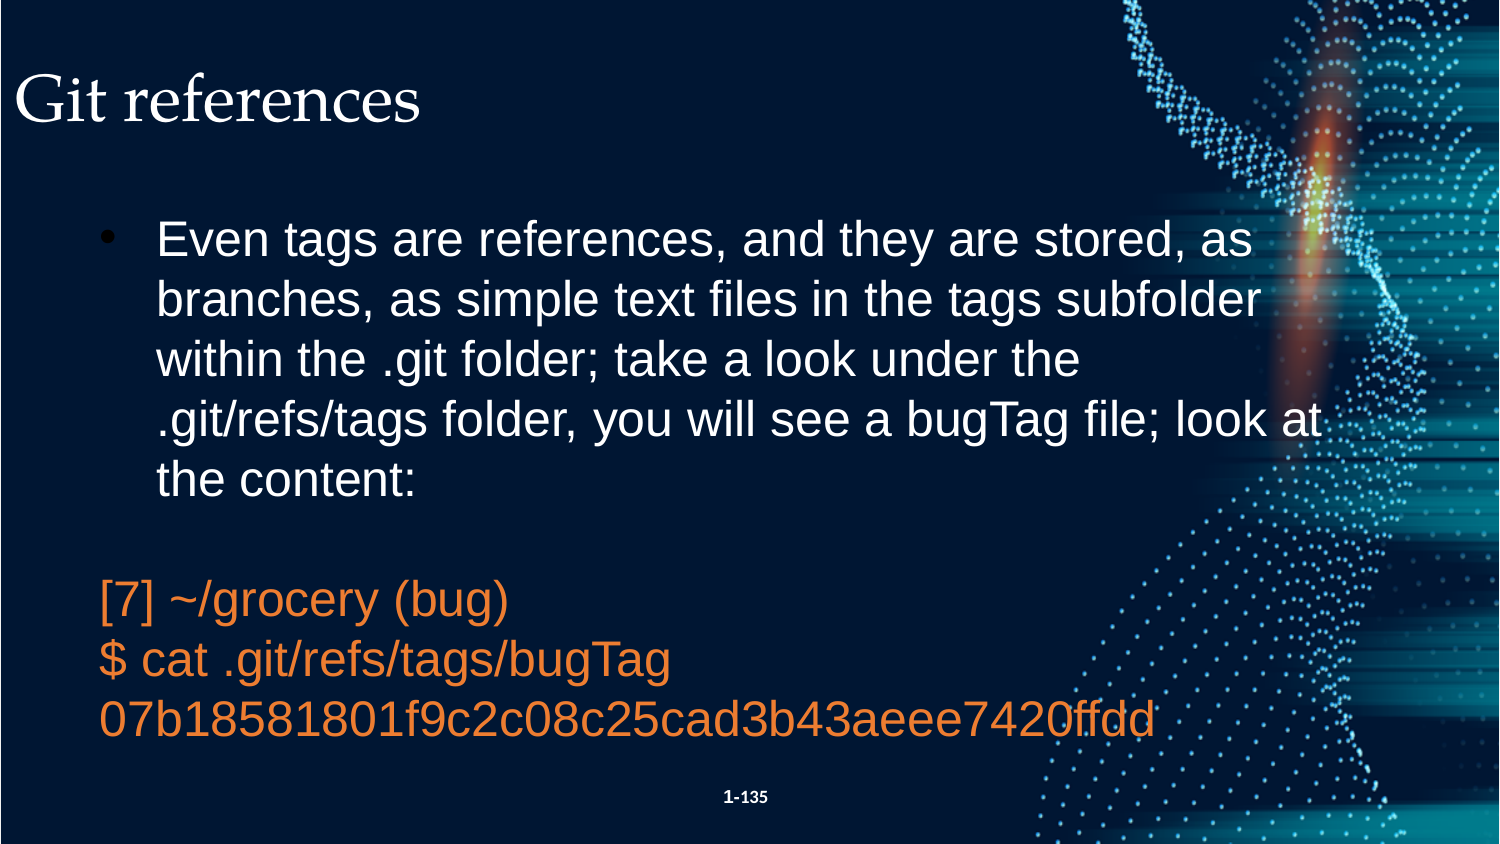

Git references
Even tags are references, and they are stored, as branches, as simple text files in the tags subfolder within the .git folder; take a look under the .git/refs/tags folder, you will see a bugTag file; look at the content:

[7] ~/grocery (bug)
$ cat .git/refs/tags/bugTag
07b18581801f9c2c08c25cad3b43aeee7420ffdd
1-135